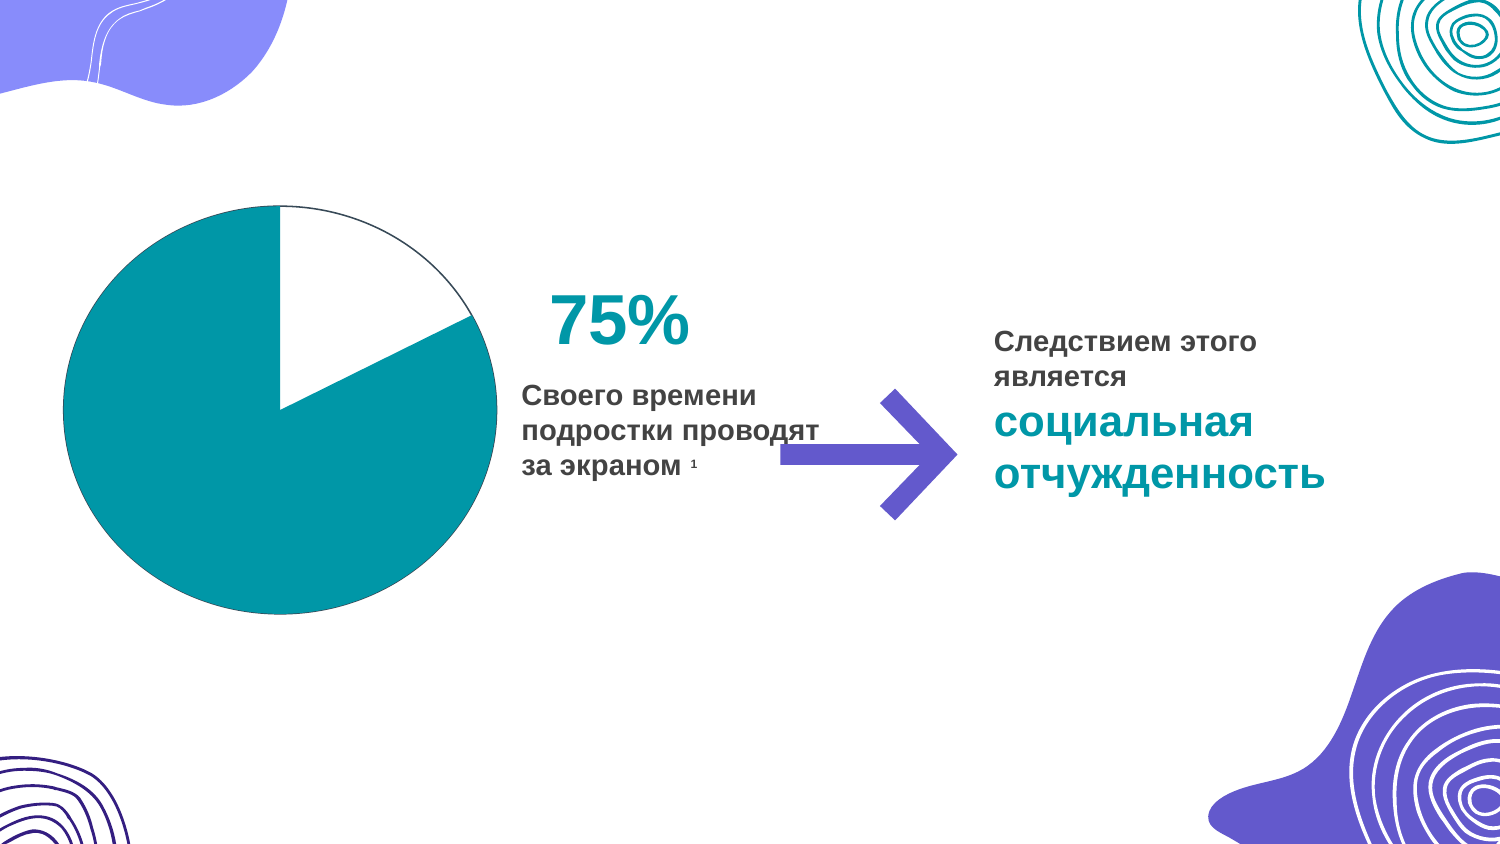

75%
Следствием этого является
социальная отчужденность
Своего времени подростки проводят за экраном 1